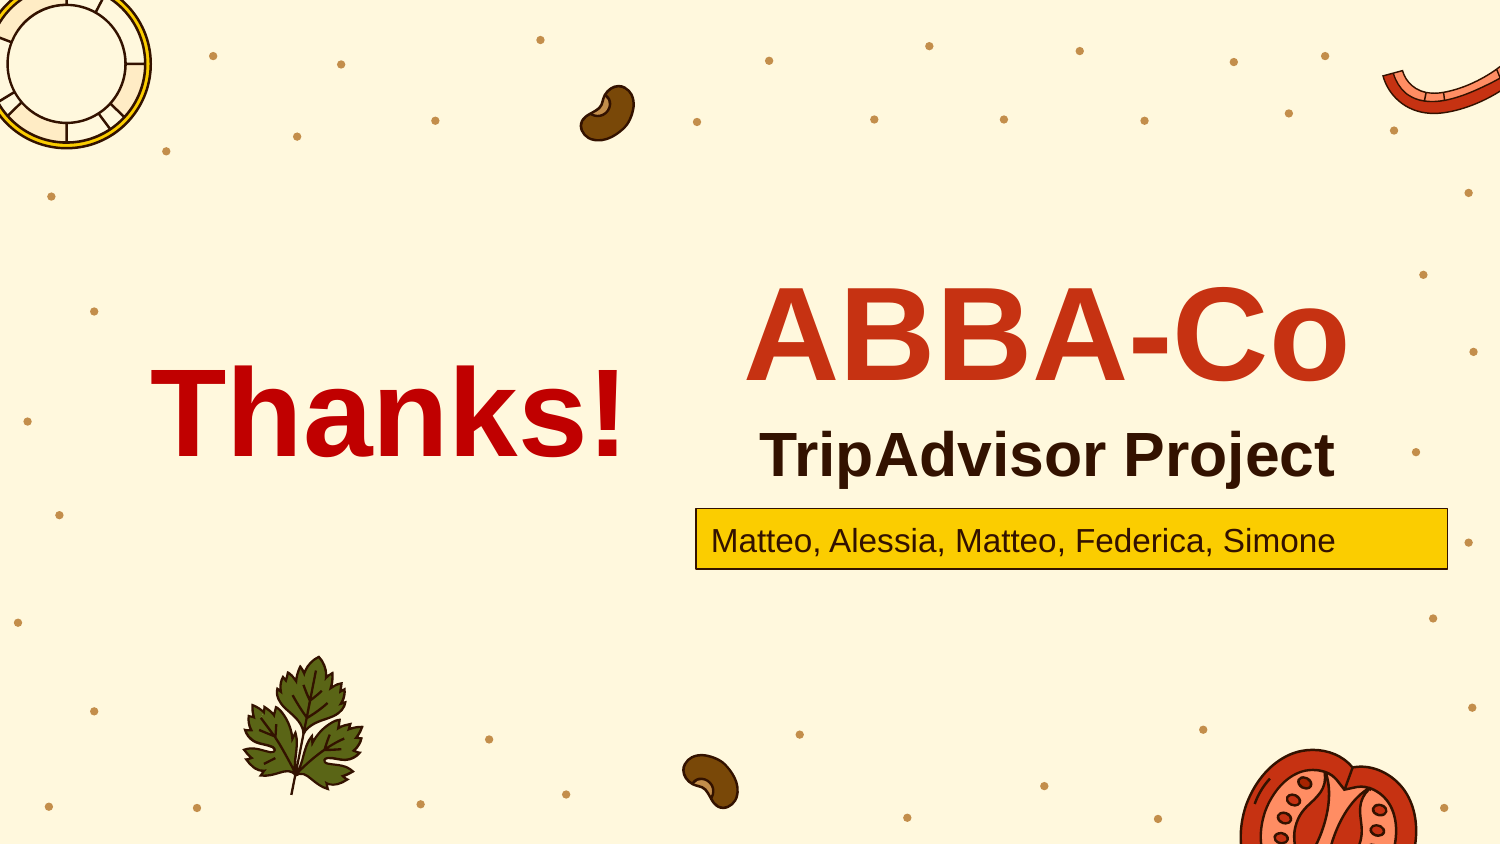

# ABBA-Co
Thanks!
TripAdvisor Project
Matteo, Alessia, Matteo, Federica, Simone